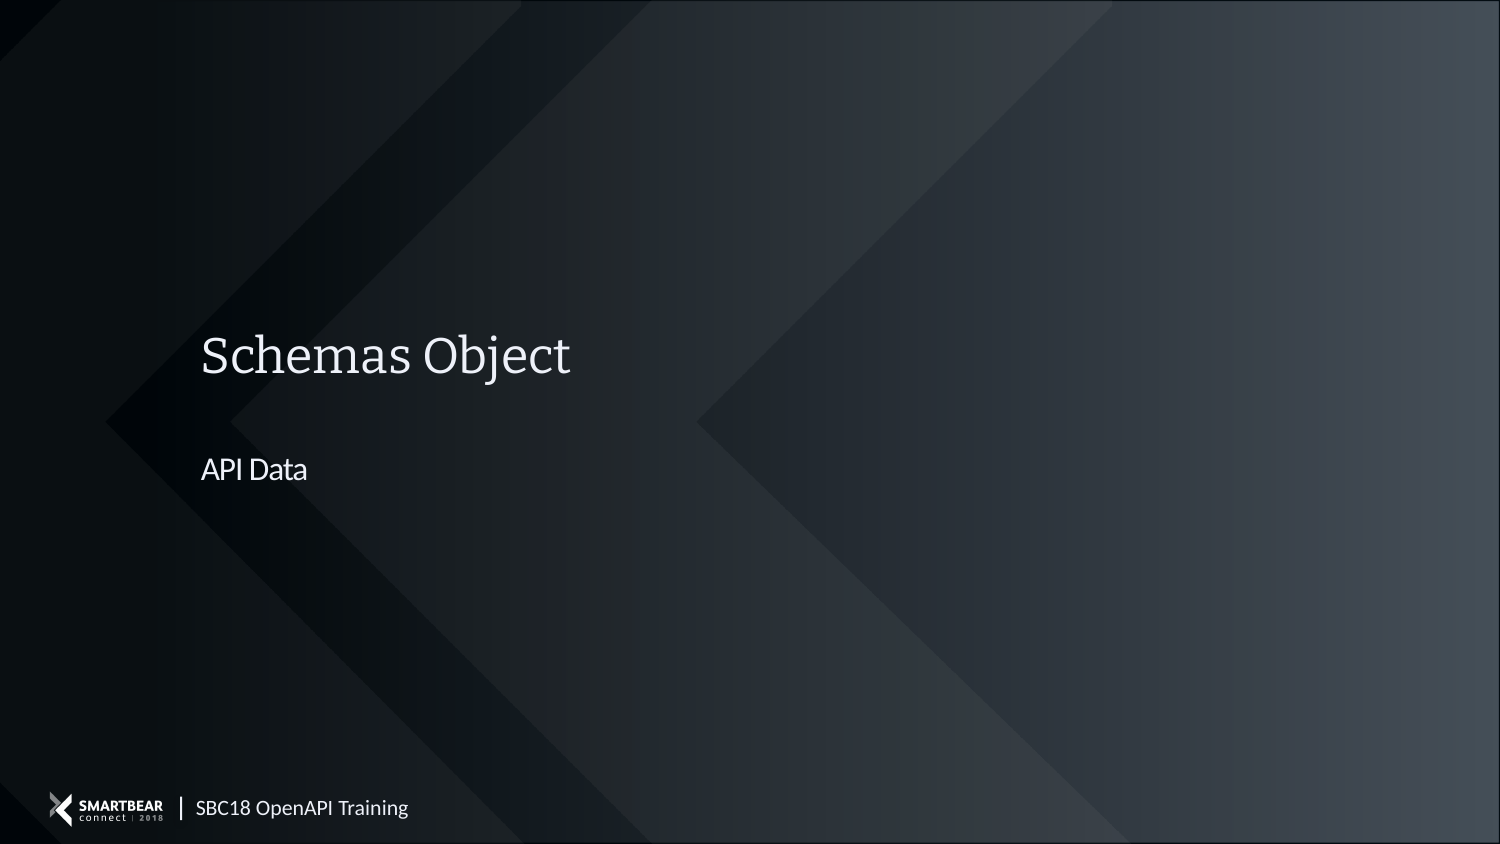

Schemas Object
API Data
SBC18 OpenAPI Training